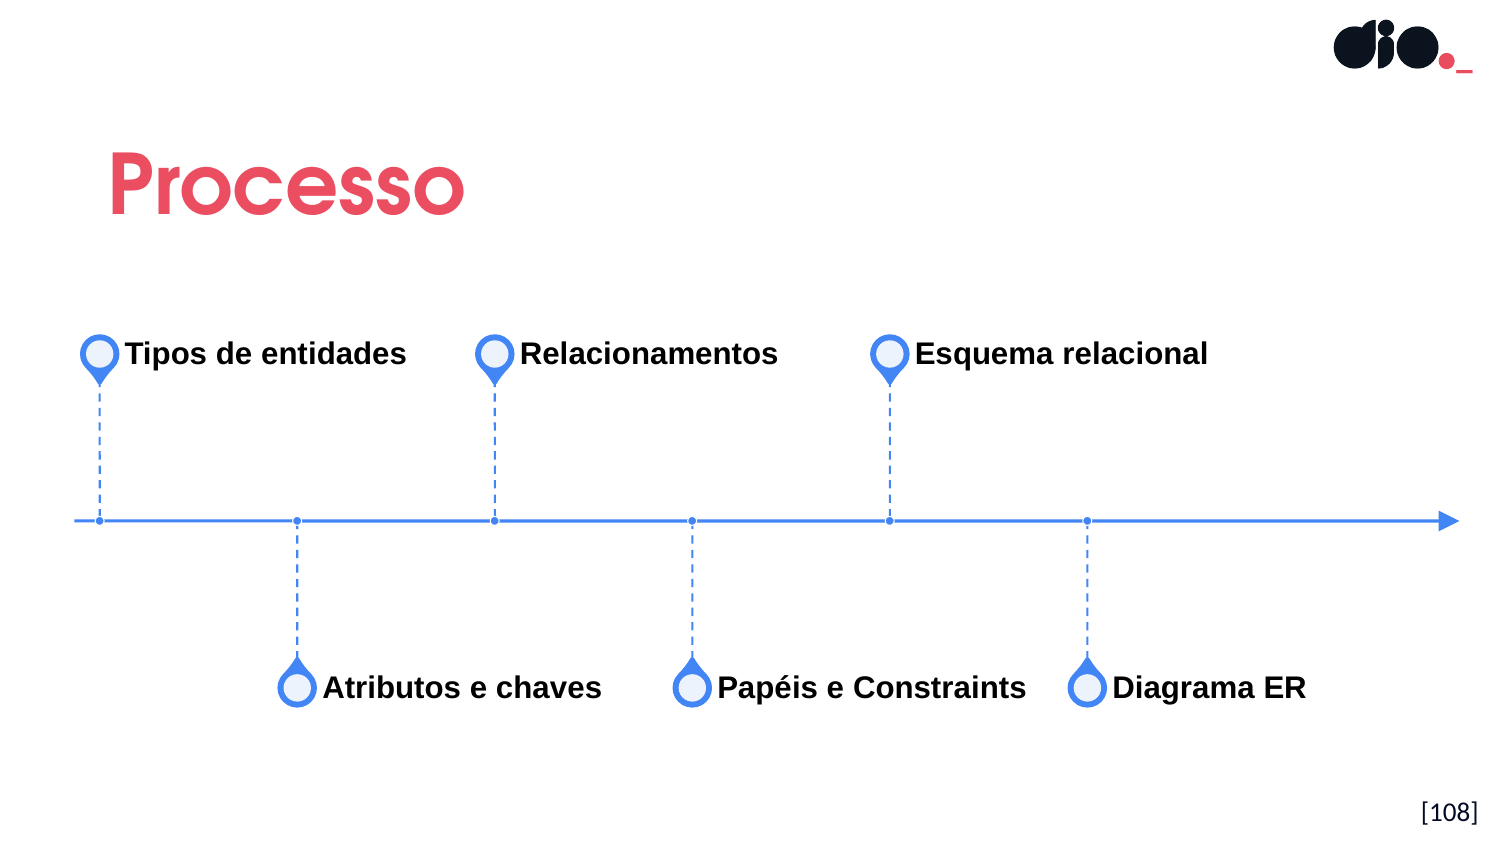

Processo
Tipos de entidades
Atributos e chaves
Relacionamentos
Papéis e Constraints
Esquema relacional
Diagrama ER
[108]